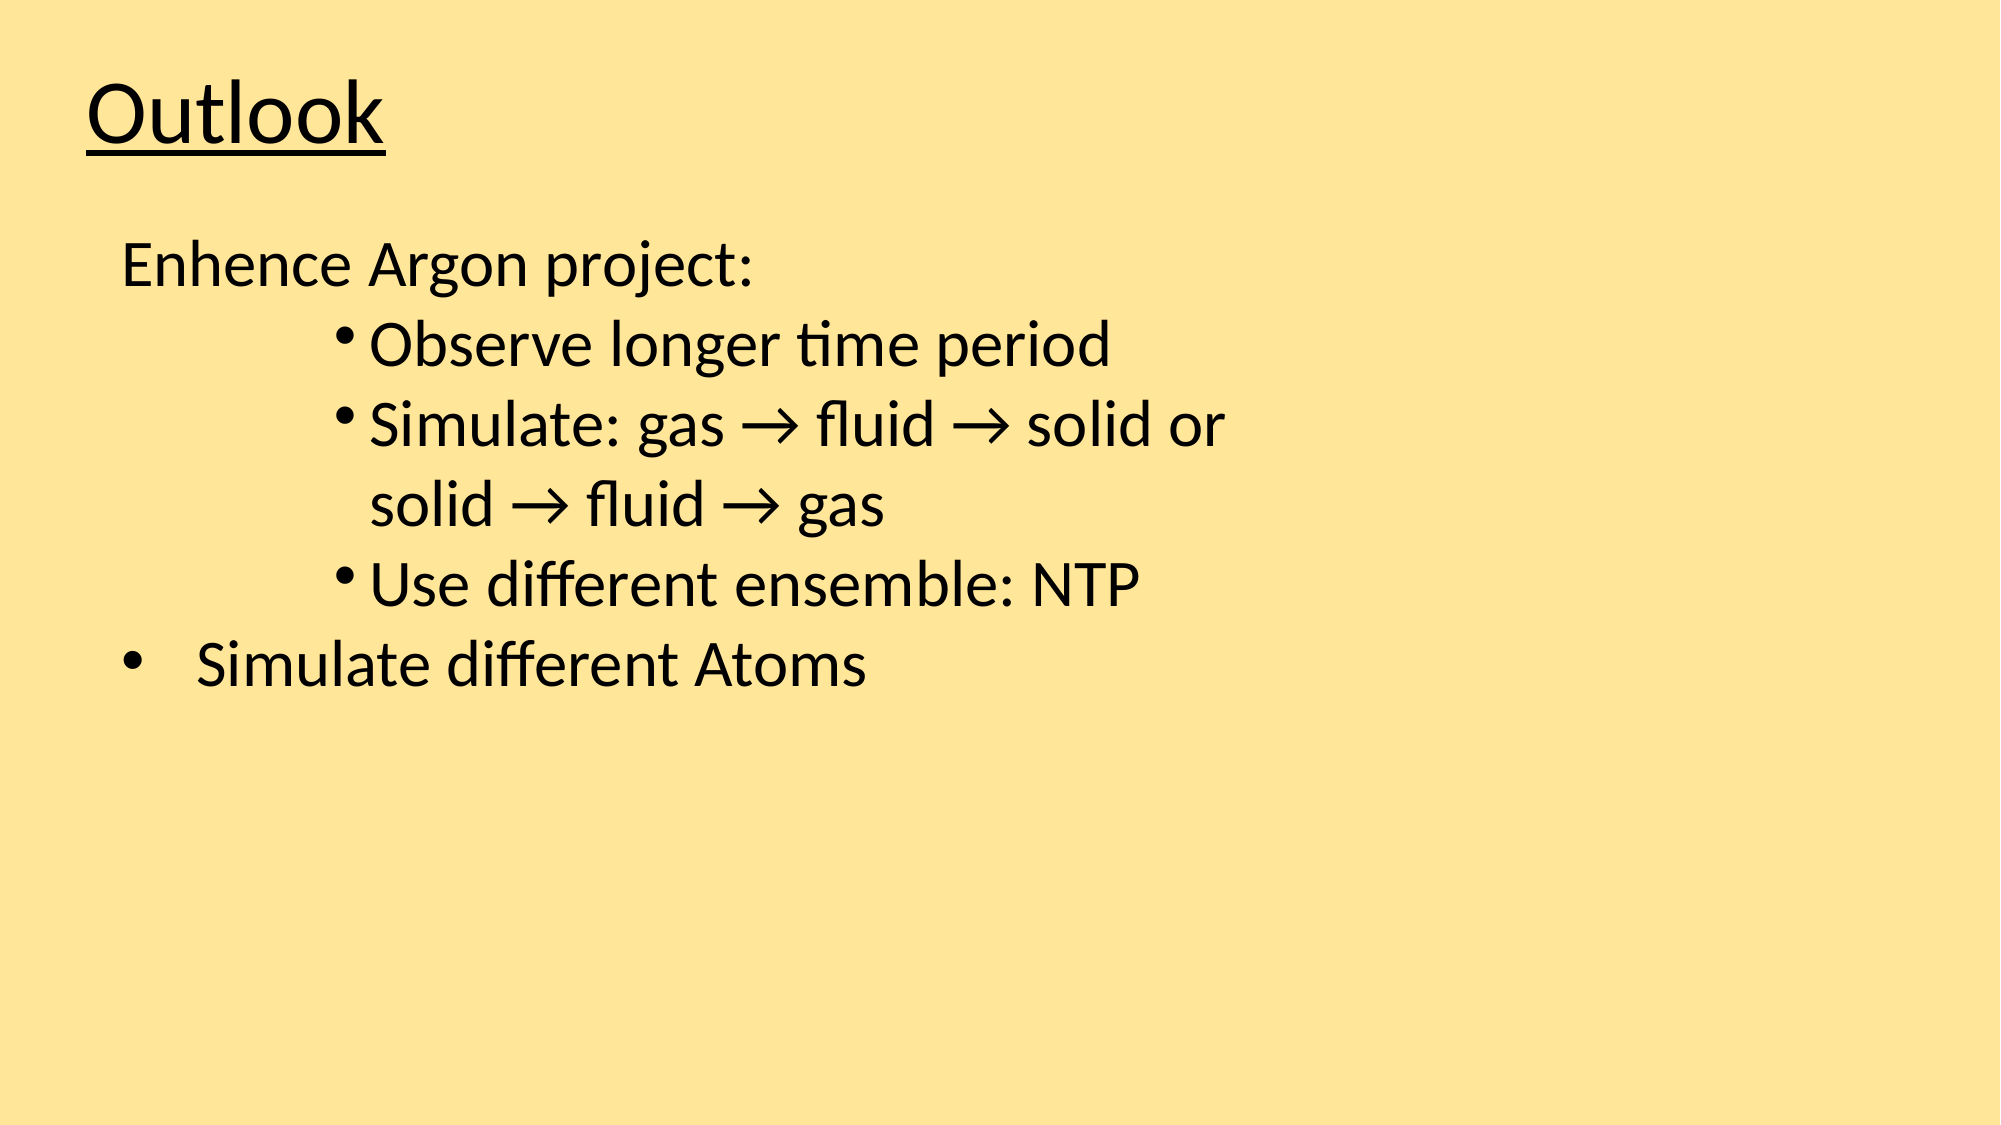

Outlook
Enhence Argon project:
Observe longer time period
Simulate: gas → fluid → solid or
solid → fluid → gas
Use different ensemble: NTP
Simulate different Atoms